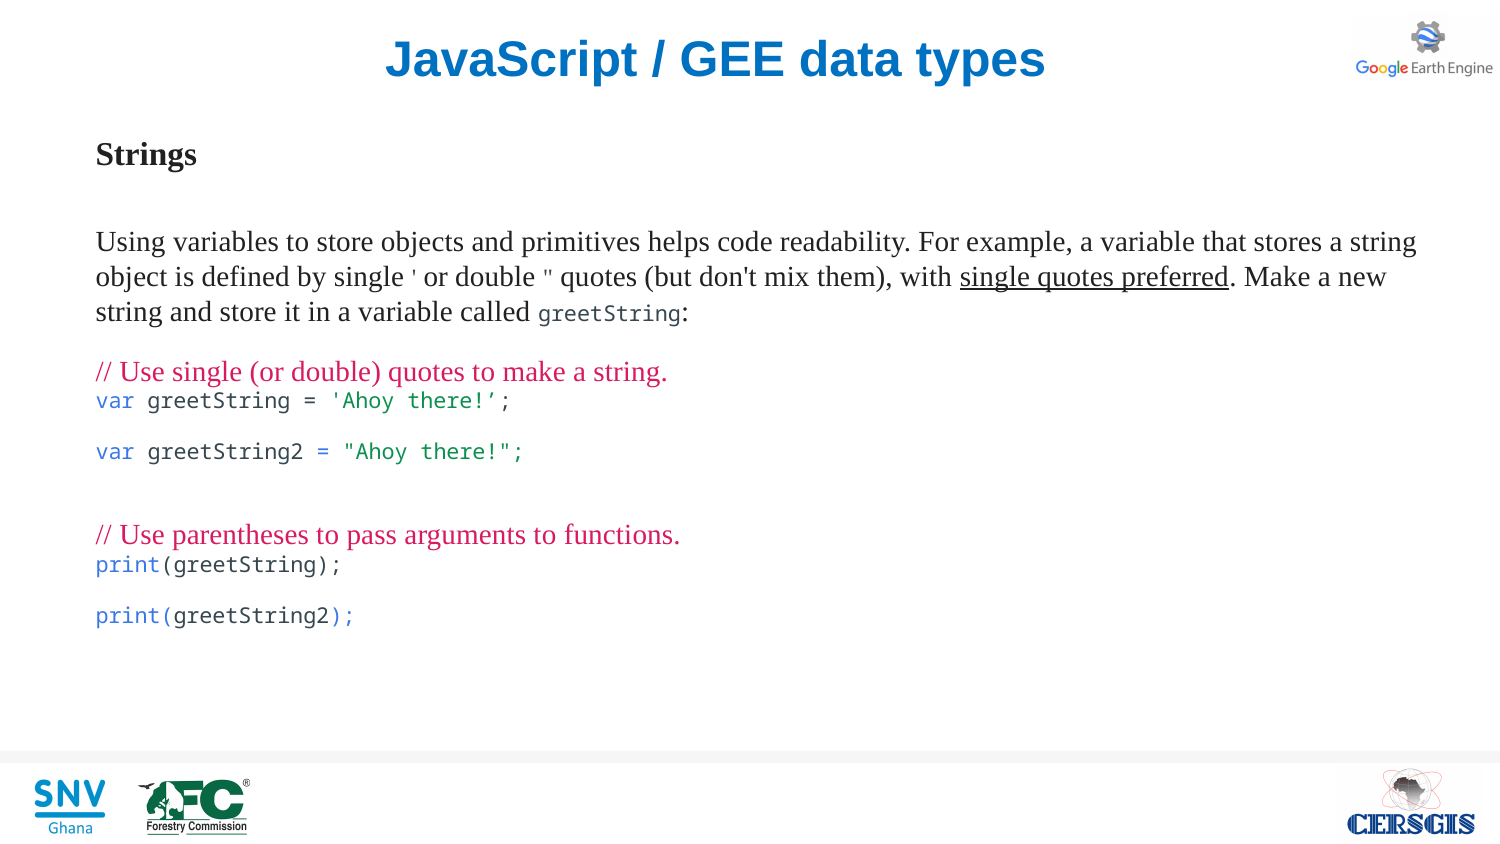

JavaScript / GEE data types
Strings
Using variables to store objects and primitives helps code readability. For example, a variable that stores a string object is defined by single ' or double " quotes (but don't mix them), with single quotes preferred. Make a new string and store it in a variable called greetString:
// Use single (or double) quotes to make a string.
var greetString = 'Ahoy there!’;
var greetString2 = "Ahoy there!";
// Use parentheses to pass arguments to functions.
print(greetString);
print(greetString2);